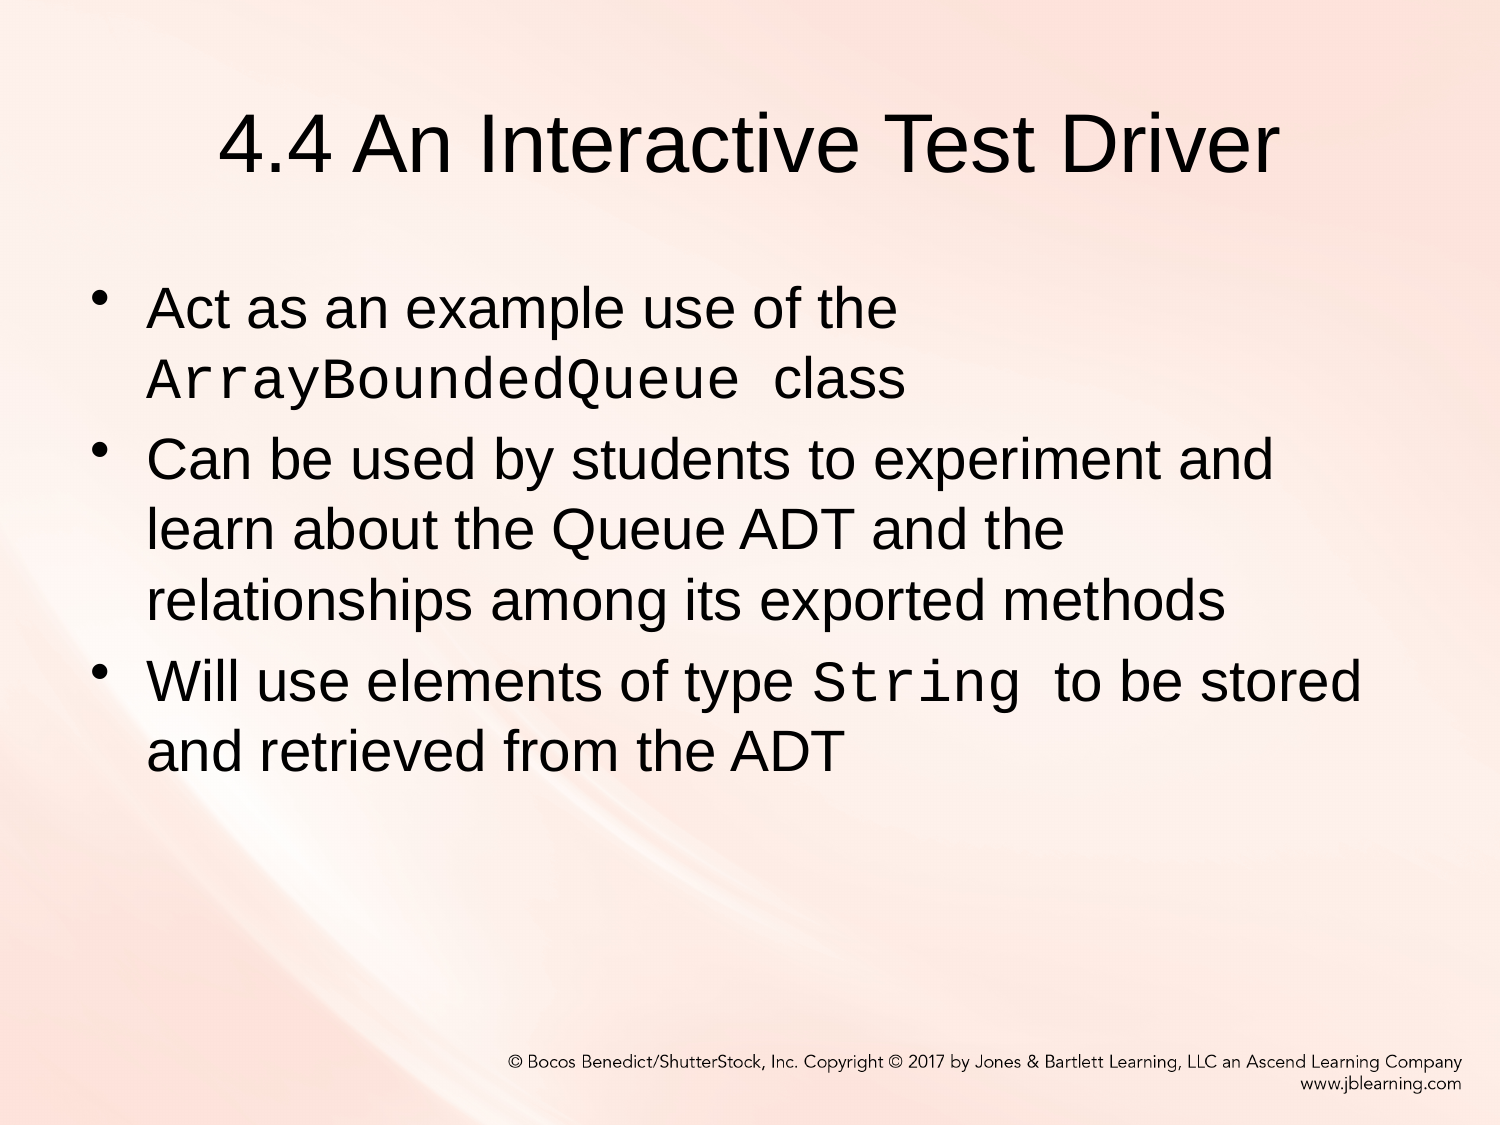

# 4.4 An Interactive Test Driver
Act as an example use of the ArrayBoundedQueue  class
Can be used by students to experiment and learn about the Queue ADT and the relationships among its exported methods
Will use elements of type String  to be stored and retrieved from the ADT